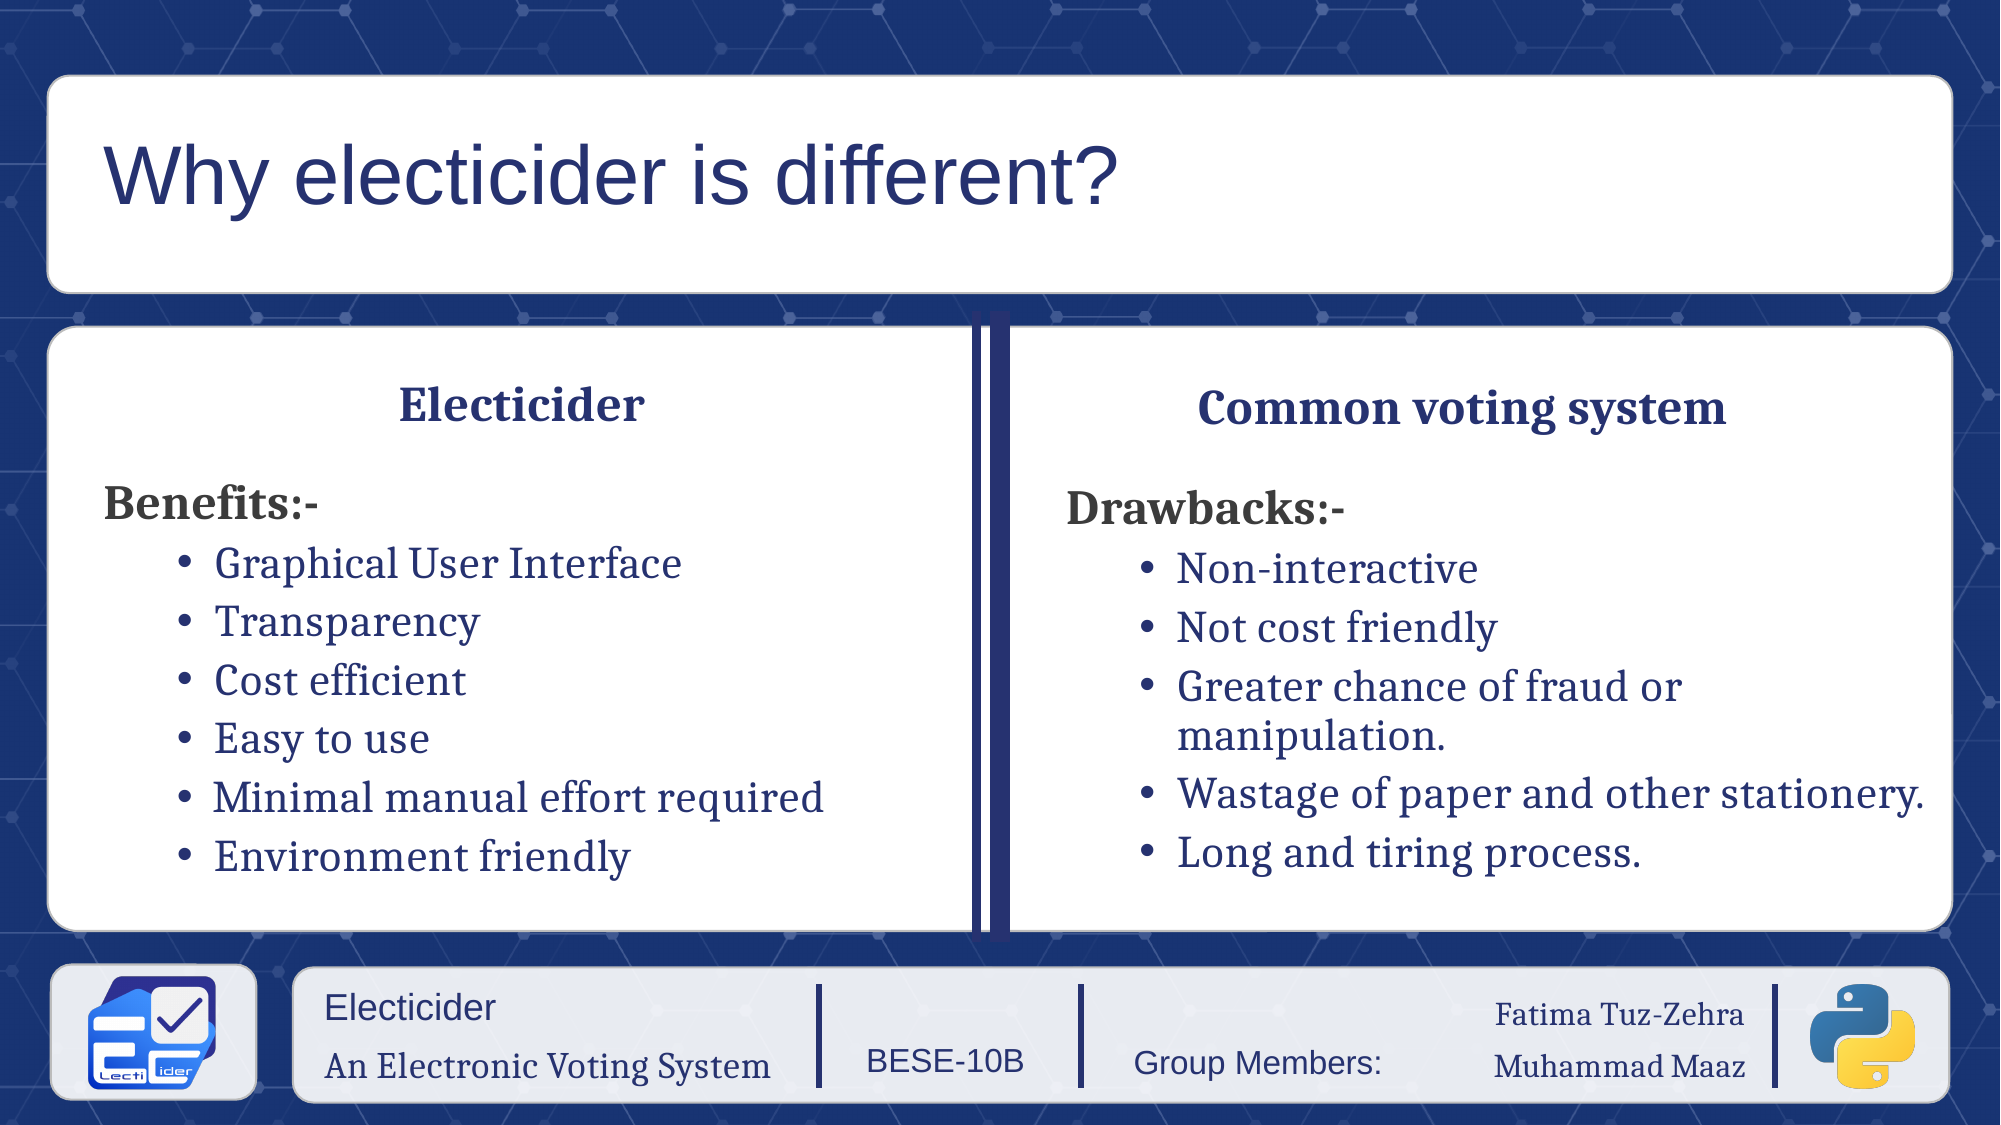

# Why electicider is different?
Electicider
Common voting system
Benefits:-
Graphical User Interface
Transparency
Cost efficient
Easy to use
Minimal manual effort required
Environment friendly
Drawbacks:-
Non-interactive
Not cost friendly
Greater chance of fraud or manipulation.
Wastage of paper and other stationery.
Long and tiring process.